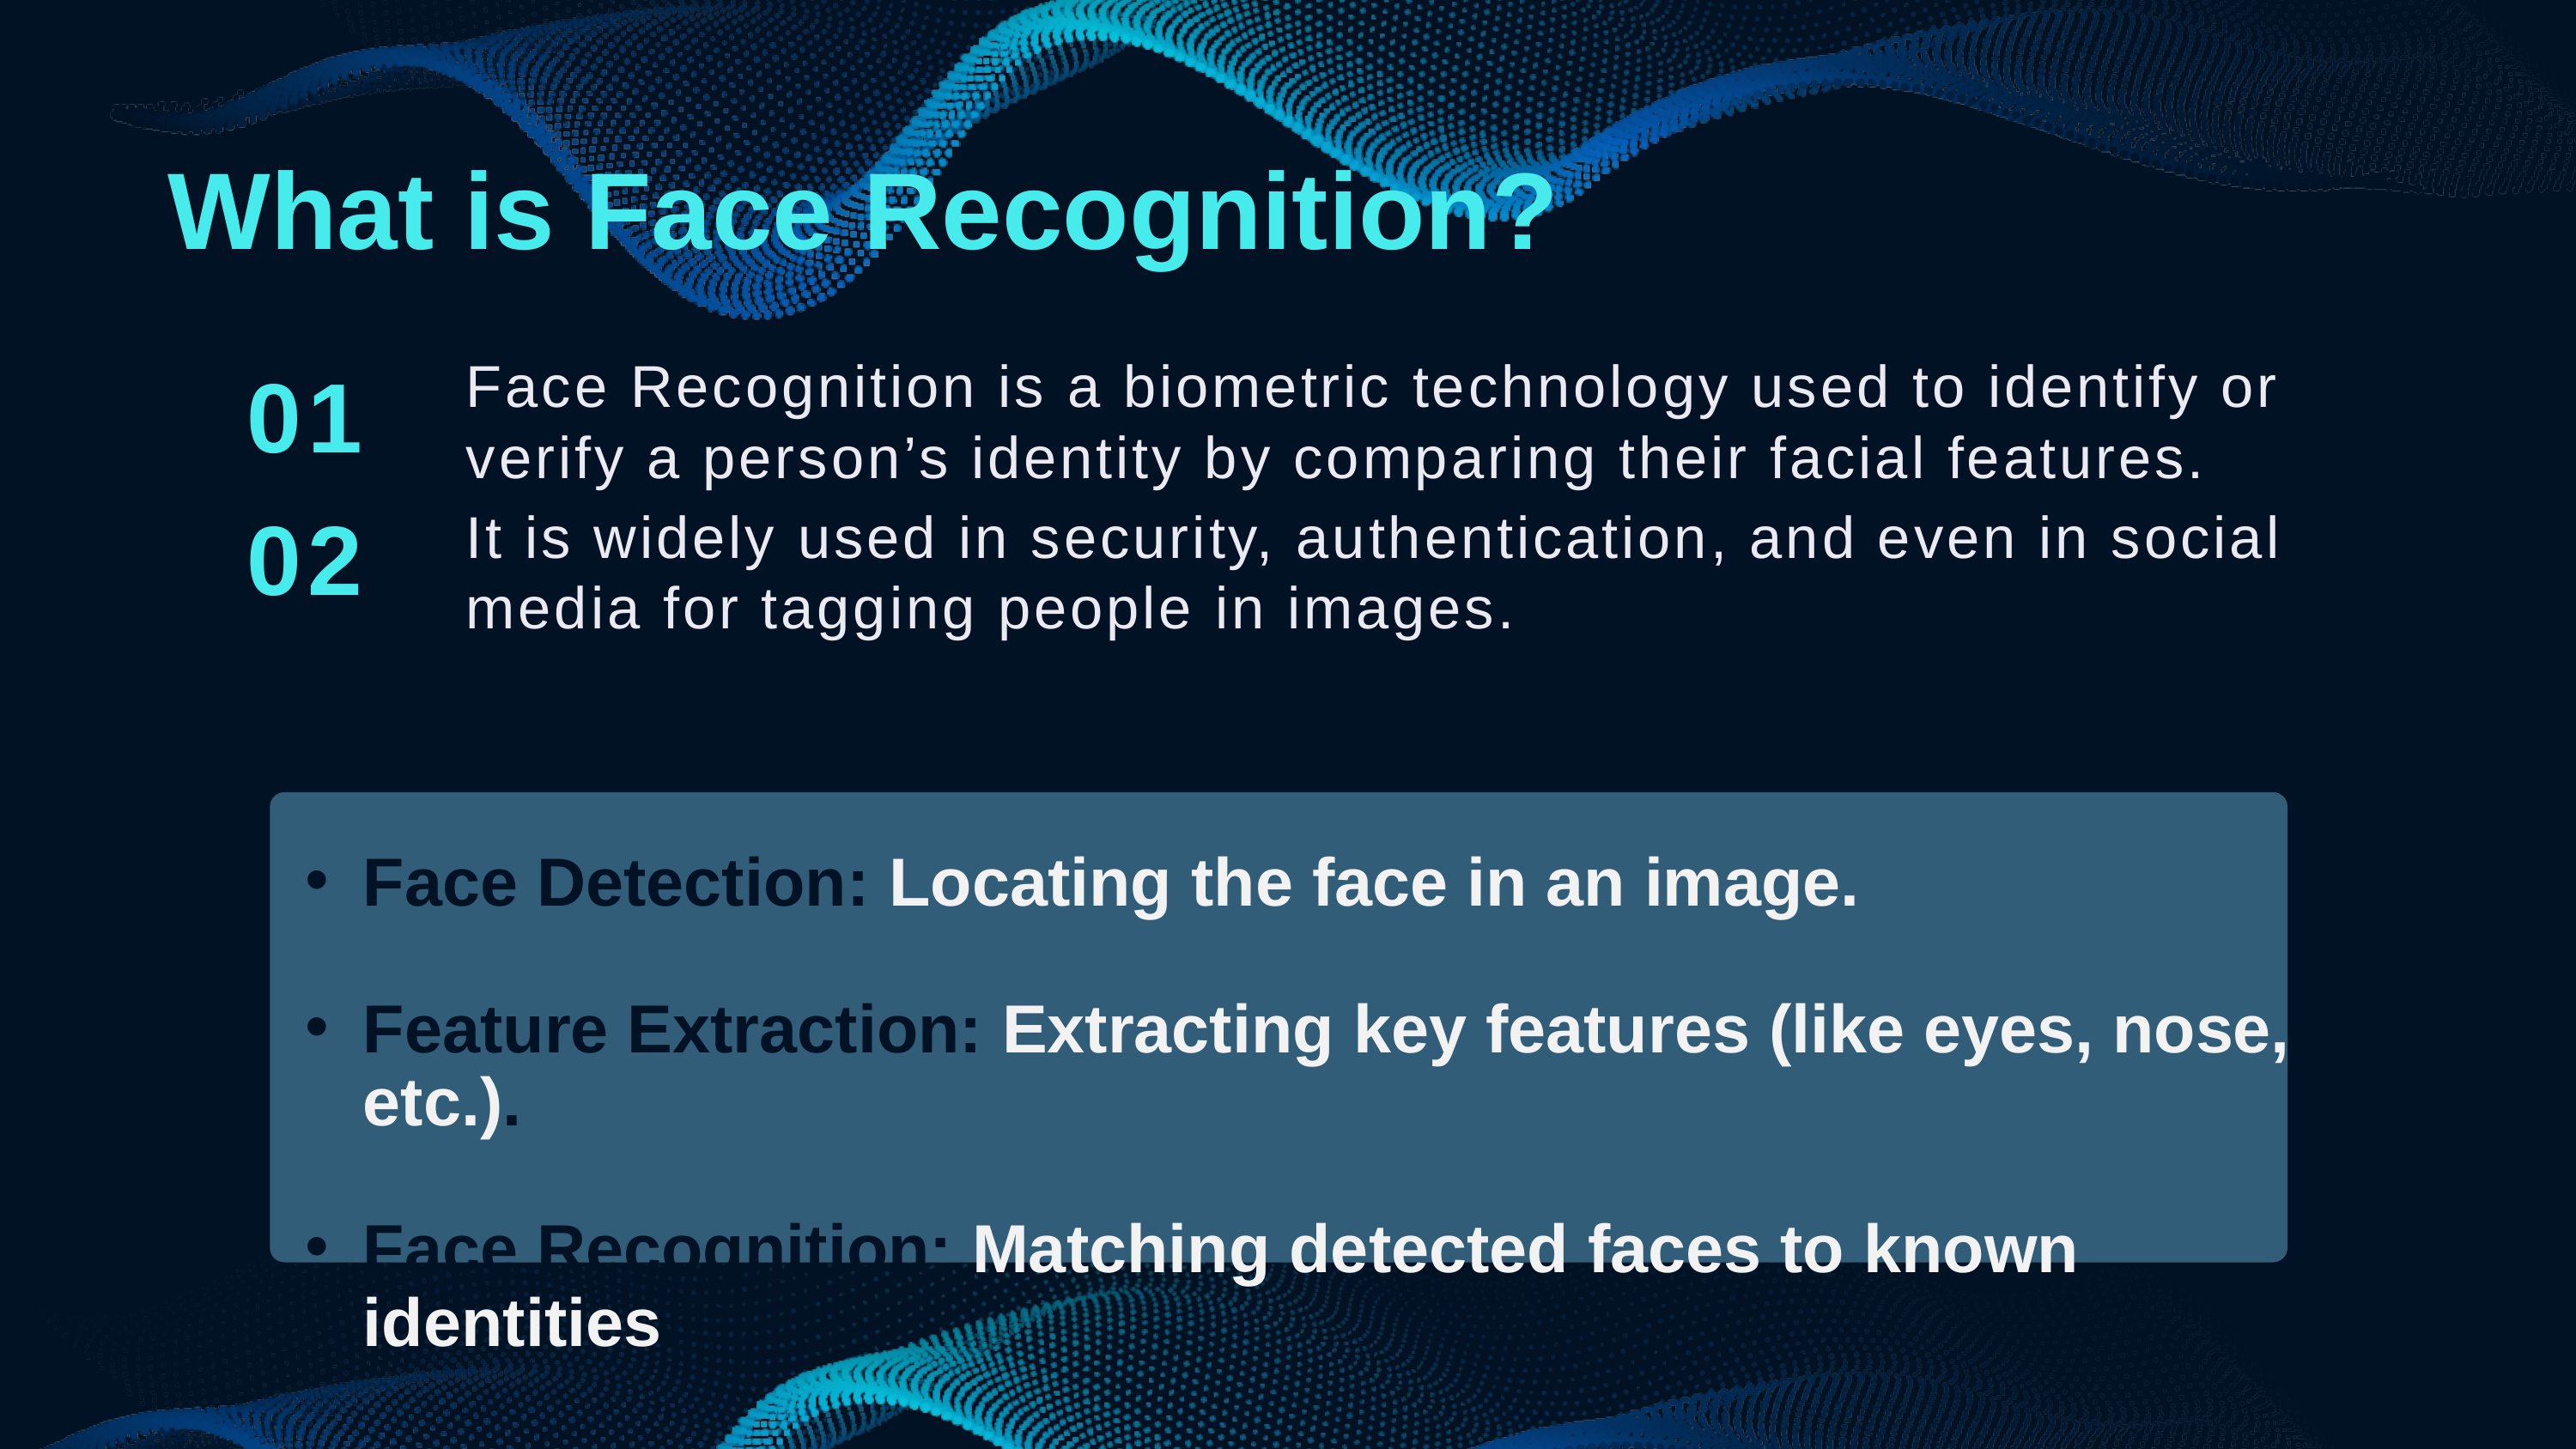

What is Face Recognition?

Face Recognition is a biometric technology used to identify or verify a person’s identity by comparing their facial features.
01
02
It is widely used in security, authentication, and even in social media for tagging people in images.

Face Detection: Locating the face in an image.

Feature Extraction: Extracting key features (like eyes, nose, etc.).

Face Recognition: Matching detected faces to known identities.